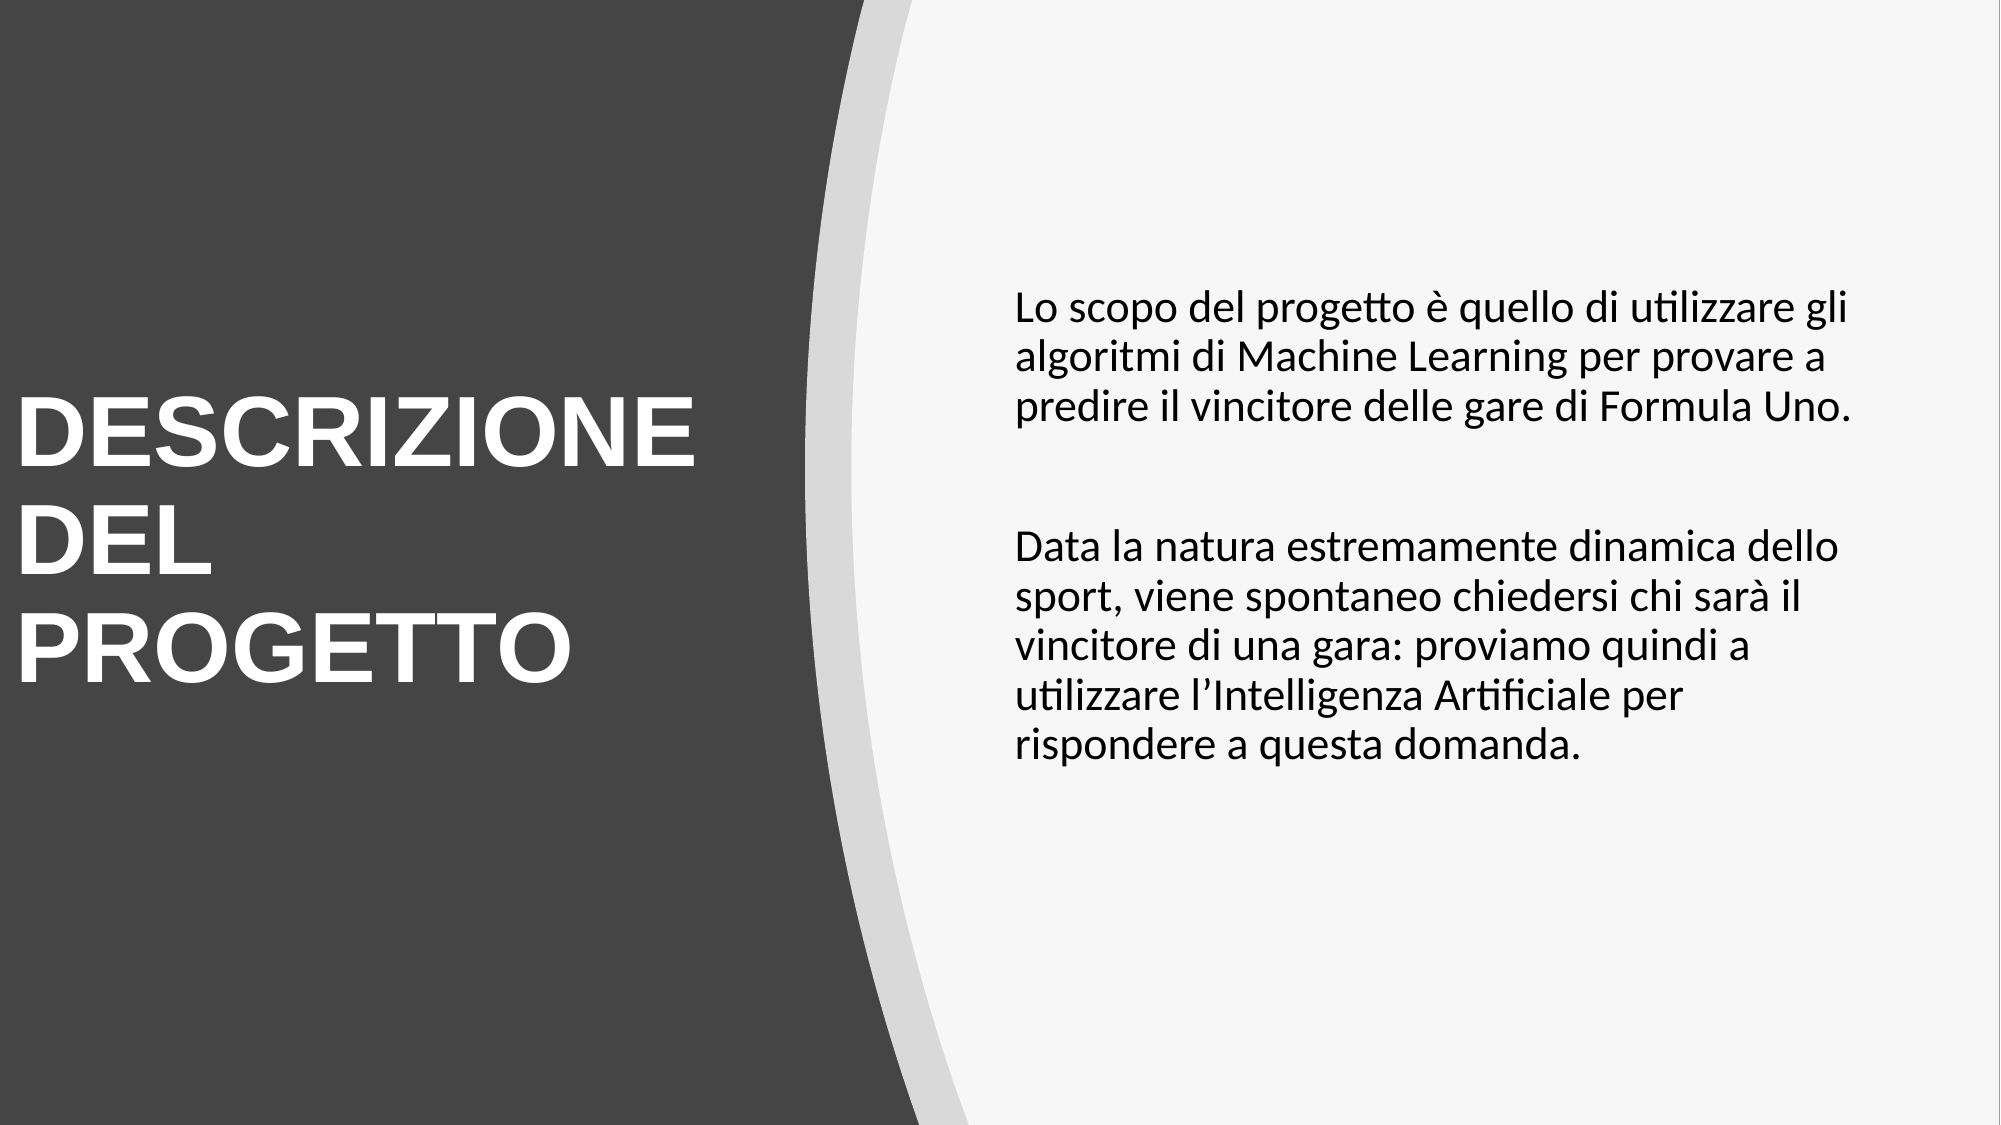

Lo scopo del progetto è quello di utilizzare gli algoritmi di Machine Learning per provare a predire il vincitore delle gare di Formula Uno.

Data la natura estremamente dinamica dello sport, viene spontaneo chiedersi chi sarà il vincitore di una gara: proviamo quindi a utilizzare l’Intelligenza Artificiale per rispondere a questa domanda.

# DESCRIZIONE DEL PROGETTO